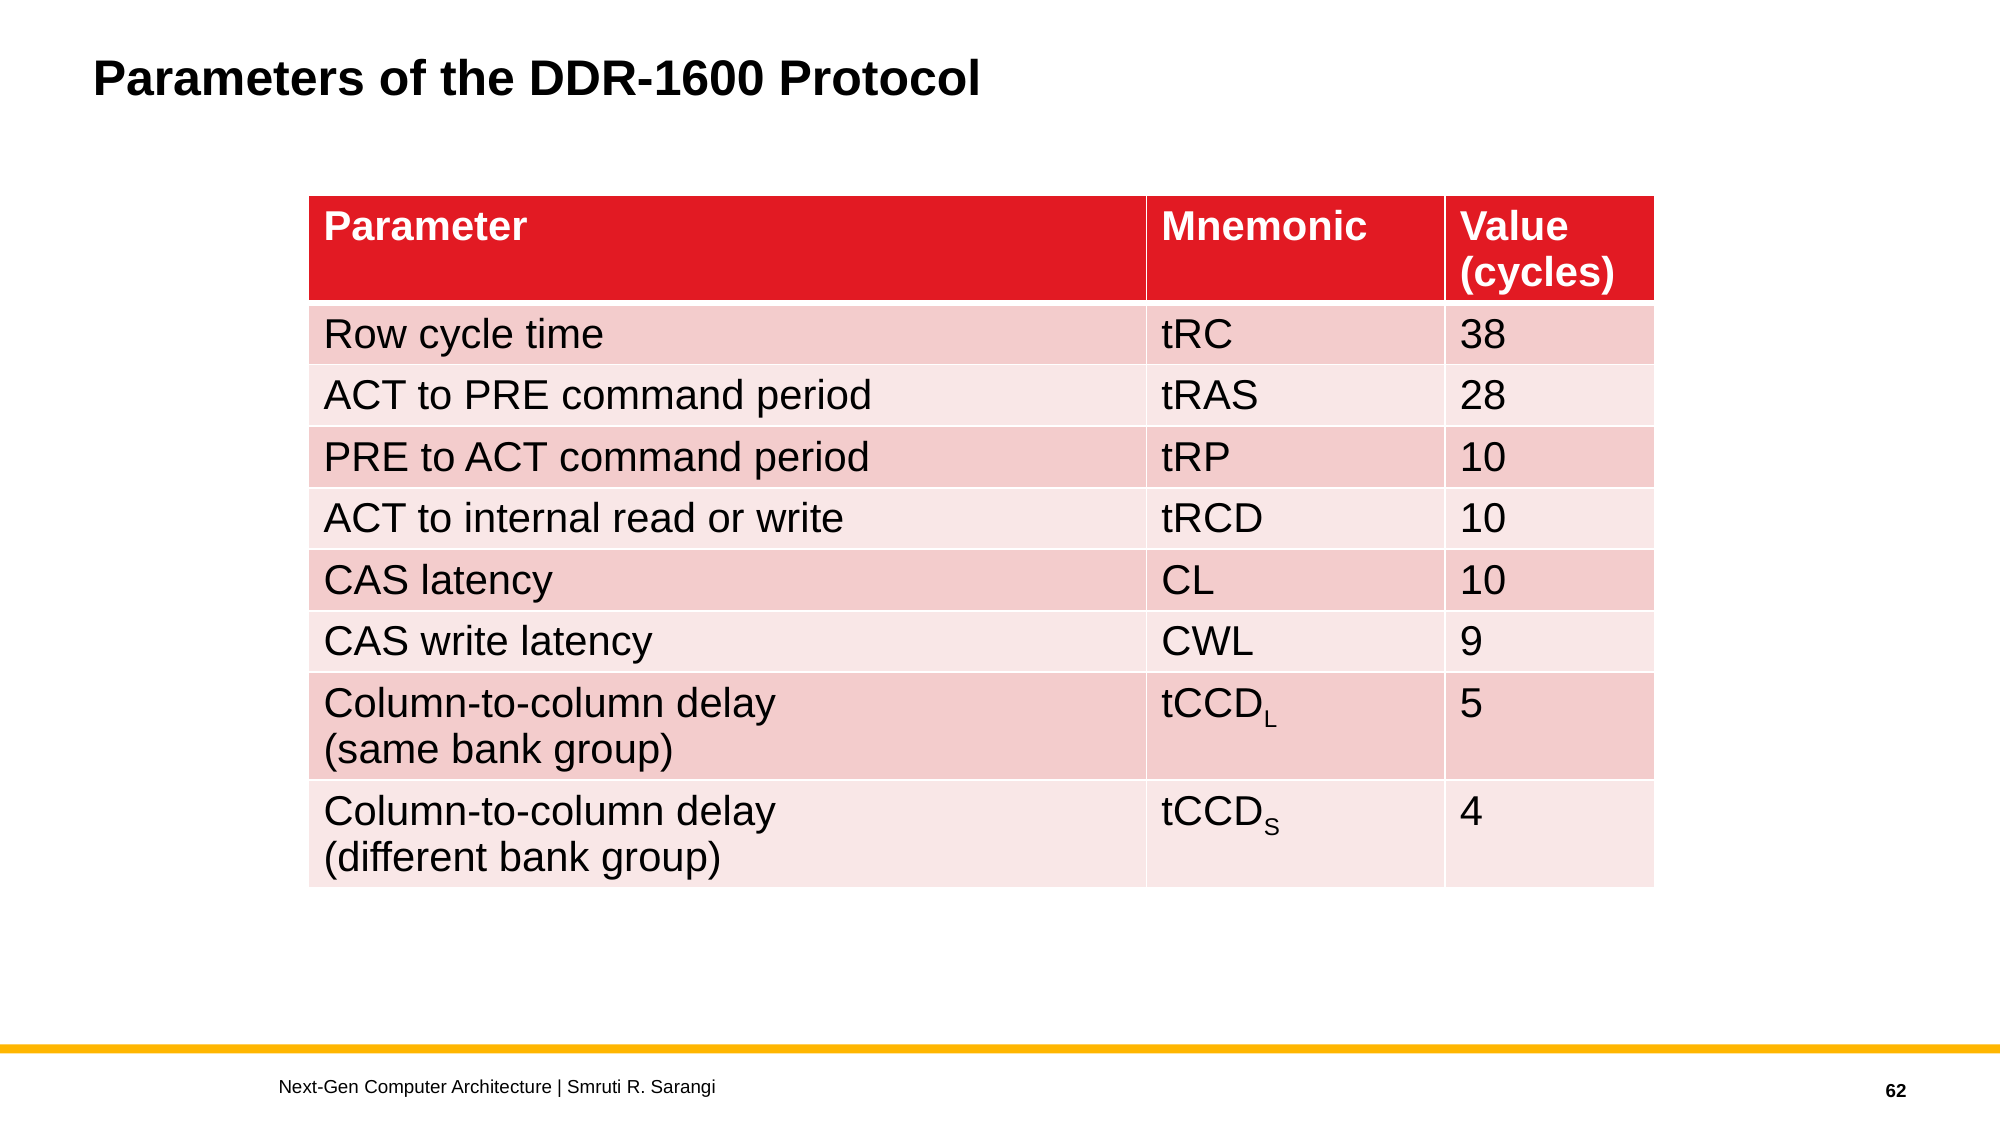

# Parameters of the DDR-1600 Protocol
| Parameter | Mnemonic | Value (cycles) |
| --- | --- | --- |
| Row cycle time | tRC | 38 |
| ACT to PRE command period | tRAS | 28 |
| PRE to ACT command period | tRP | 10 |
| ACT to internal read or write | tRCD | 10 |
| CAS latency | CL | 10 |
| CAS write latency | CWL | 9 |
| Column-to-column delay (same bank group) | tCCDL | 5 |
| Column-to-column delay (different bank group) | tCCDS | 4 |
Next-Gen Computer Architecture | Smruti R. Sarangi
62